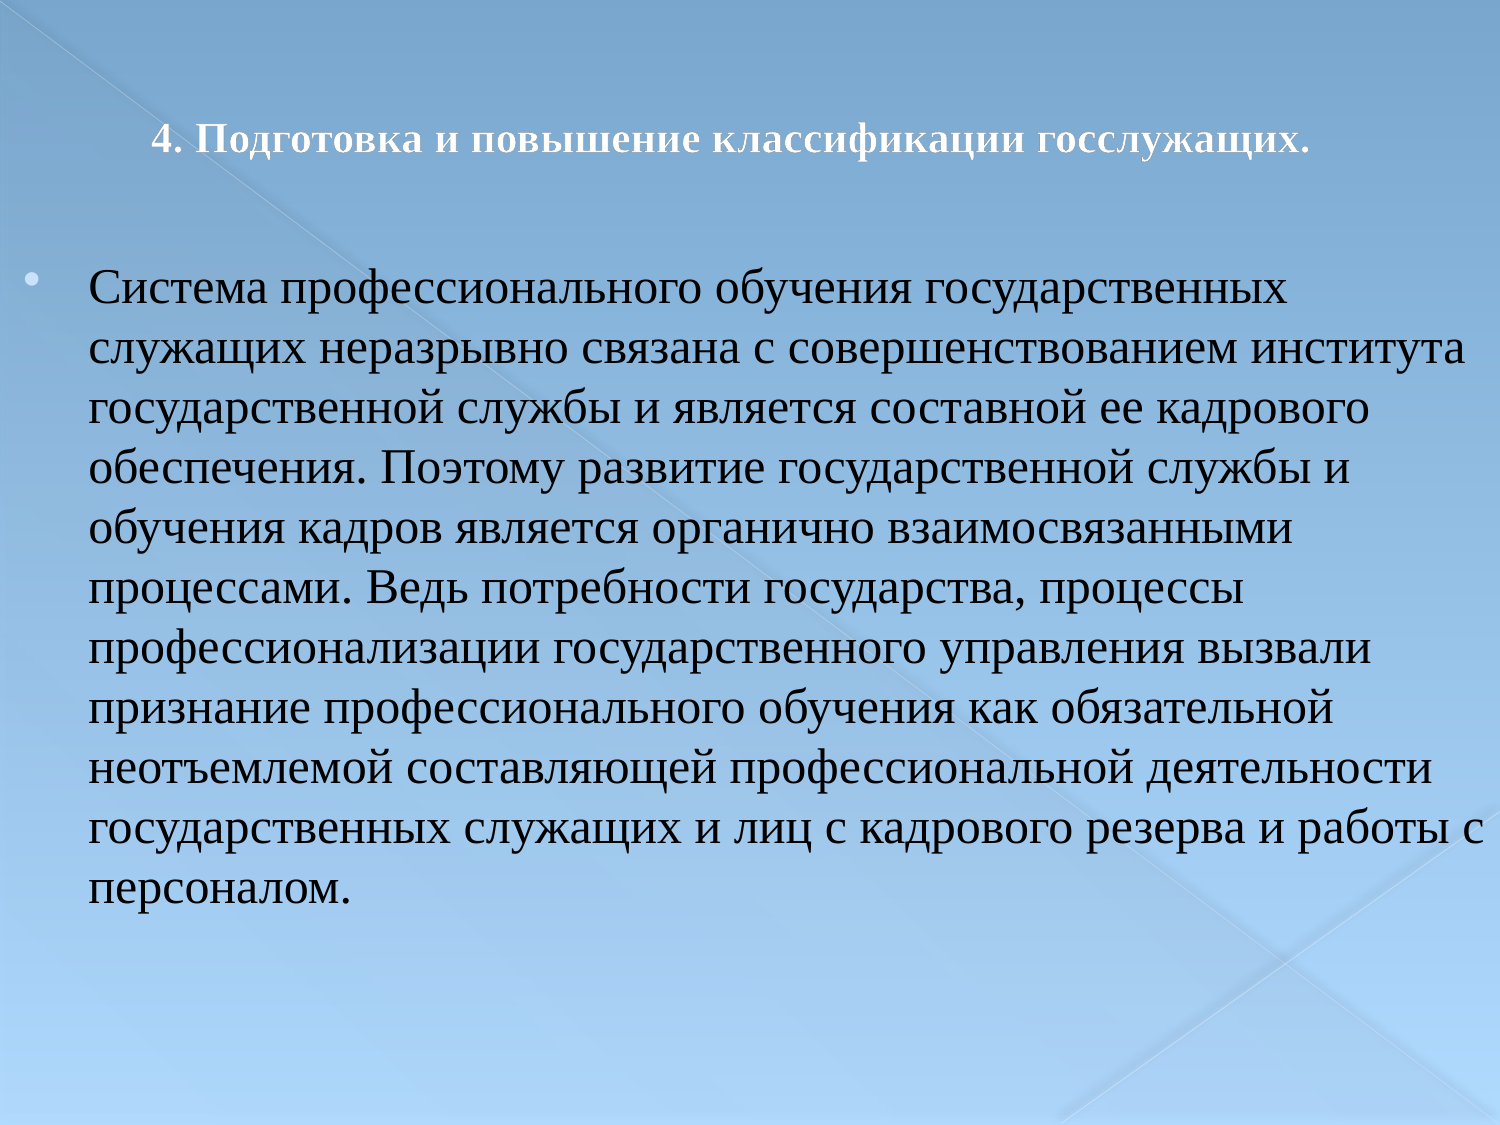

# 4. Подготовка и повышение классификации госслужащих.
Система профессионального обучения государственных служащих неразрывно связана с совершенствованием института государственной службы и является составной ее кадрового обеспечения. Поэтому развитие государственной службы и обучения кадров является органично взаимосвязанными процессами. Ведь потребности государства, процессы профессионализации государственного управления вызвали признание профессионального обучения как обязательной неотъемлемой составляющей профессиональной деятельности государственных служащих и лиц с кадрового резерва и работы с персоналом.